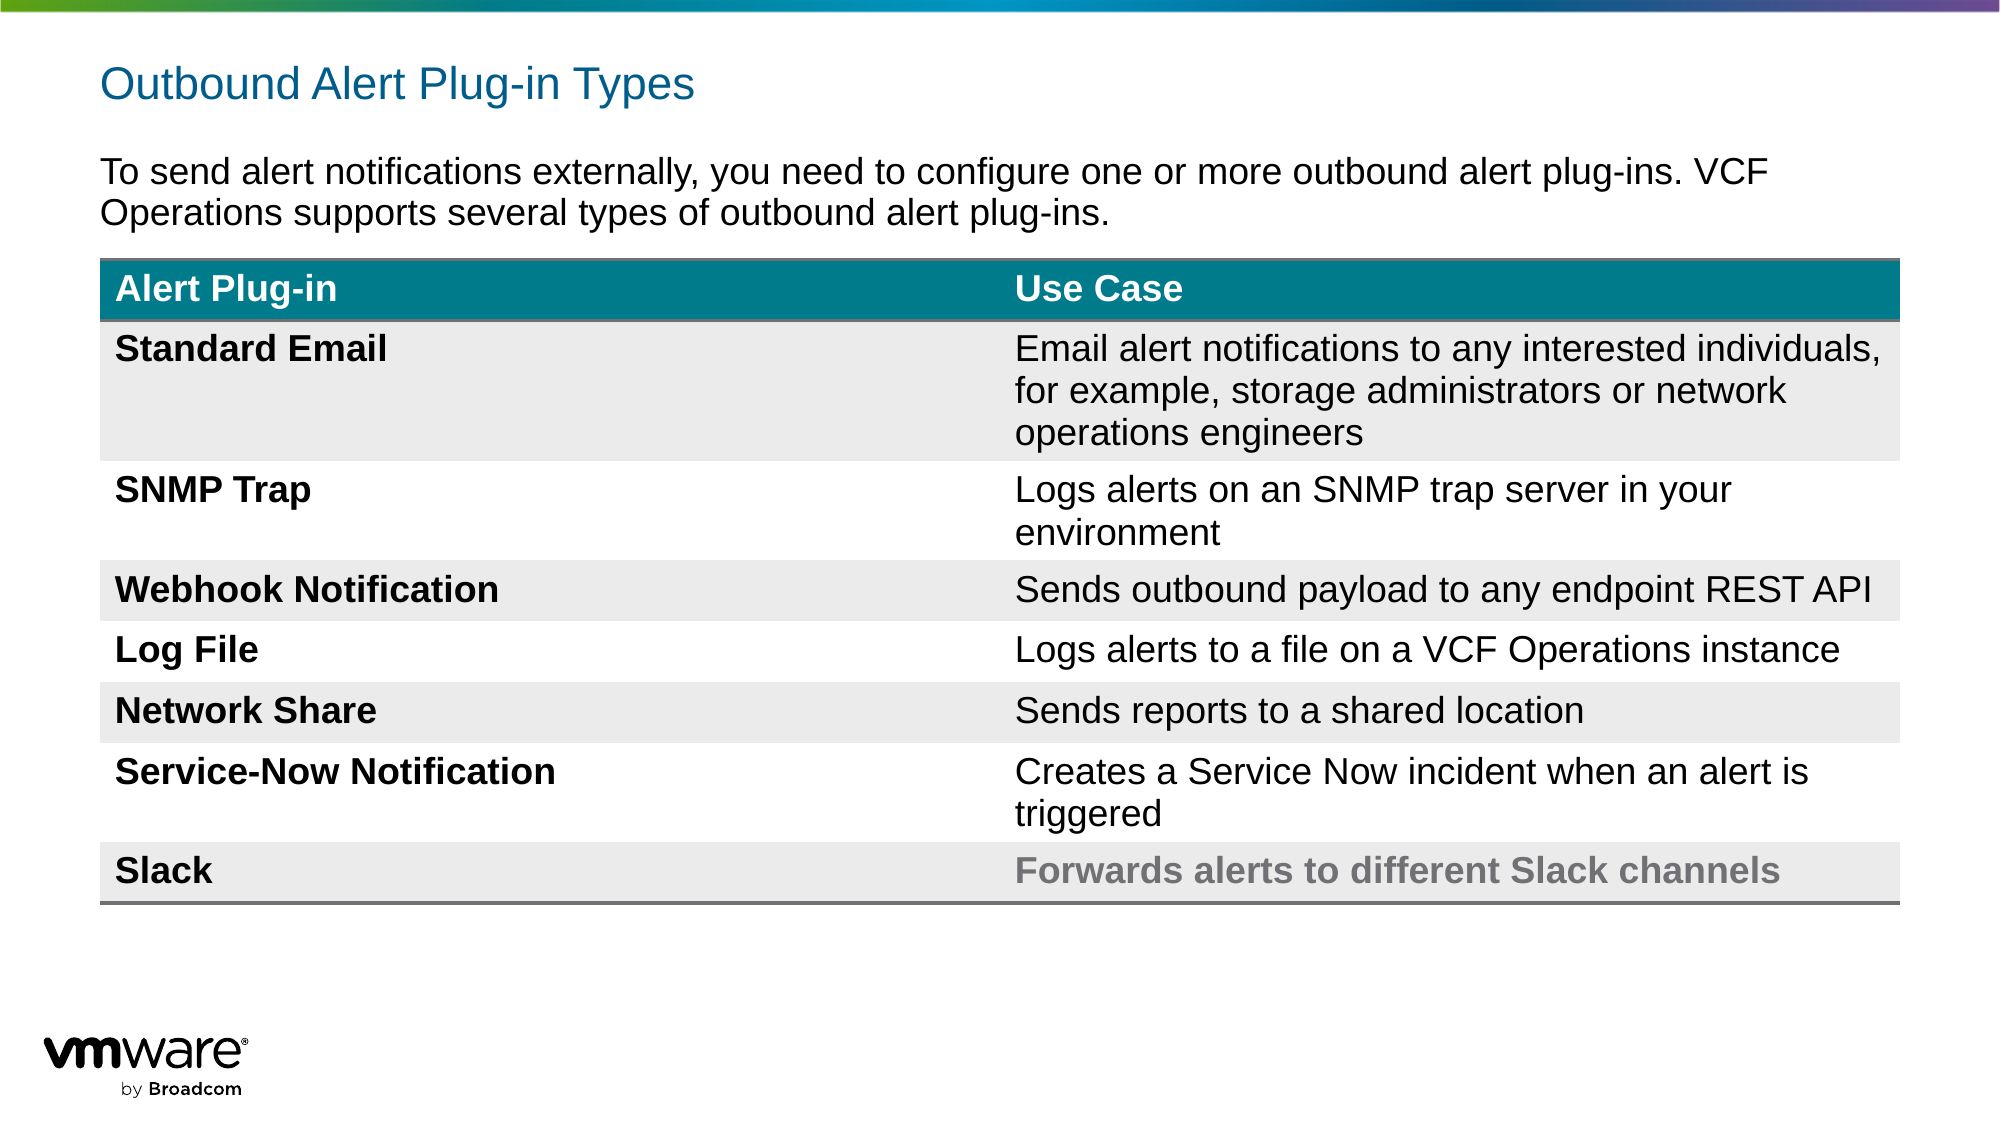

# Outbound Alert Plug-in Types
To send alert notifications externally, you need to configure one or more outbound alert plug-ins. VCF Operations supports several types of outbound alert plug-ins.
| Alert Plug-in | Use Case |
| --- | --- |
| Standard Email | Email alert notifications to any interested individuals, for example, storage administrators or network operations engineers |
| SNMP Trap | Logs alerts on an SNMP trap server in your environment |
| Webhook Notification | Sends outbound payload to any endpoint REST API |
| Log File | Logs alerts to a file on a VCF Operations instance |
| Network Share | Sends reports to a shared location |
| Service-Now Notification | Creates a Service Now incident when an alert is triggered |
| Slack | Forwards alerts to different Slack channels |